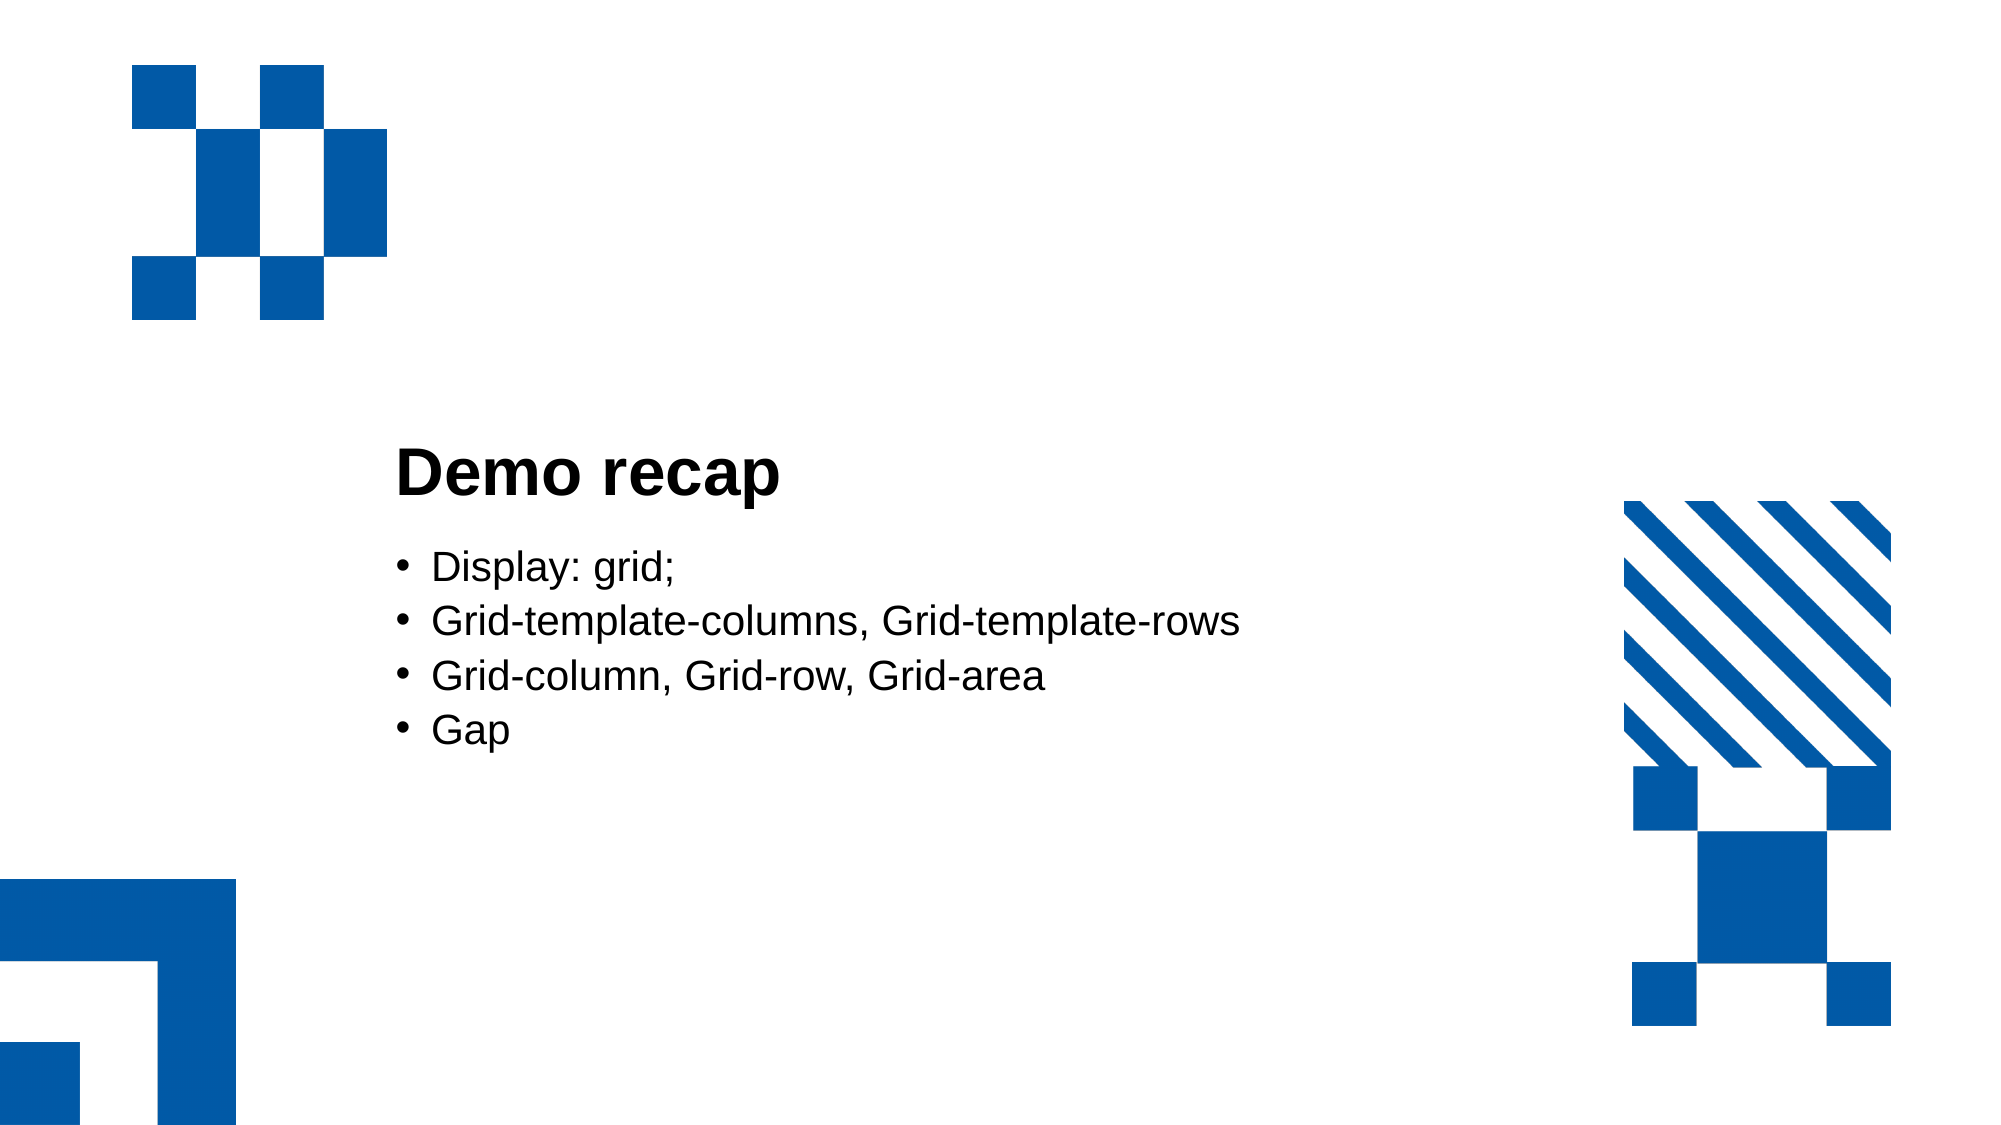

Demo recap
Display: grid;
Grid-template-columns, Grid-template-rows
Grid-column, Grid-row, Grid-area
Gap